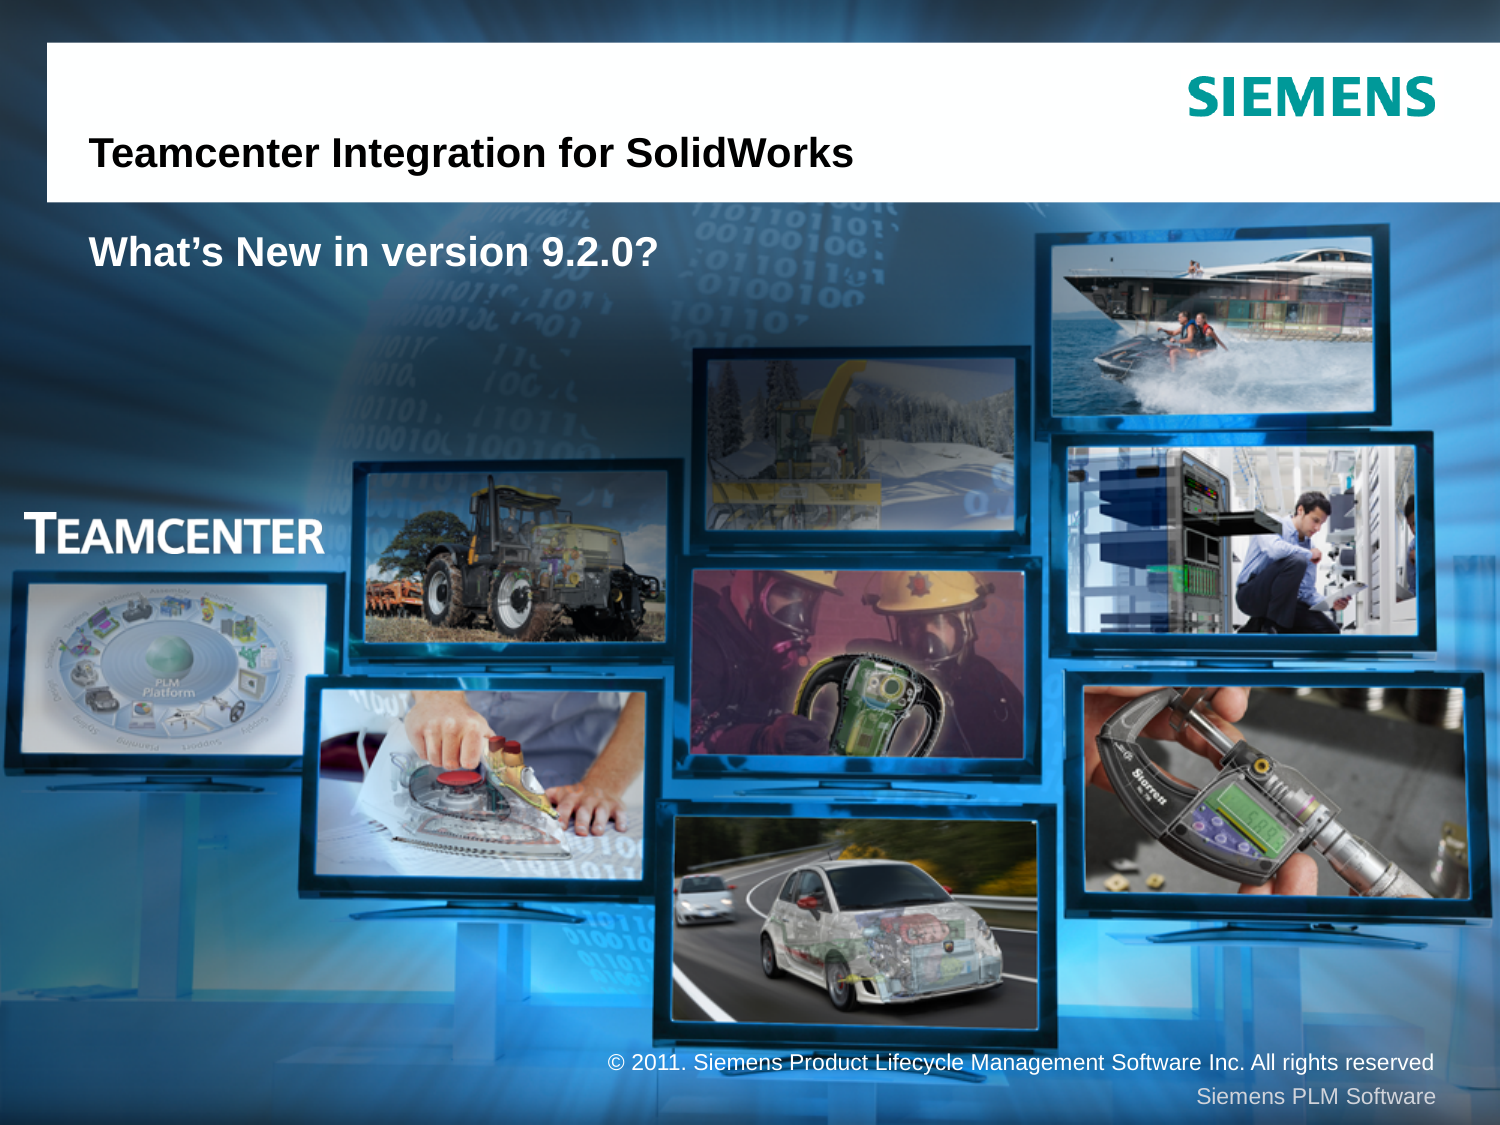

# Teamcenter Integration for SolidWorks
What’s New in version 9.2.0?